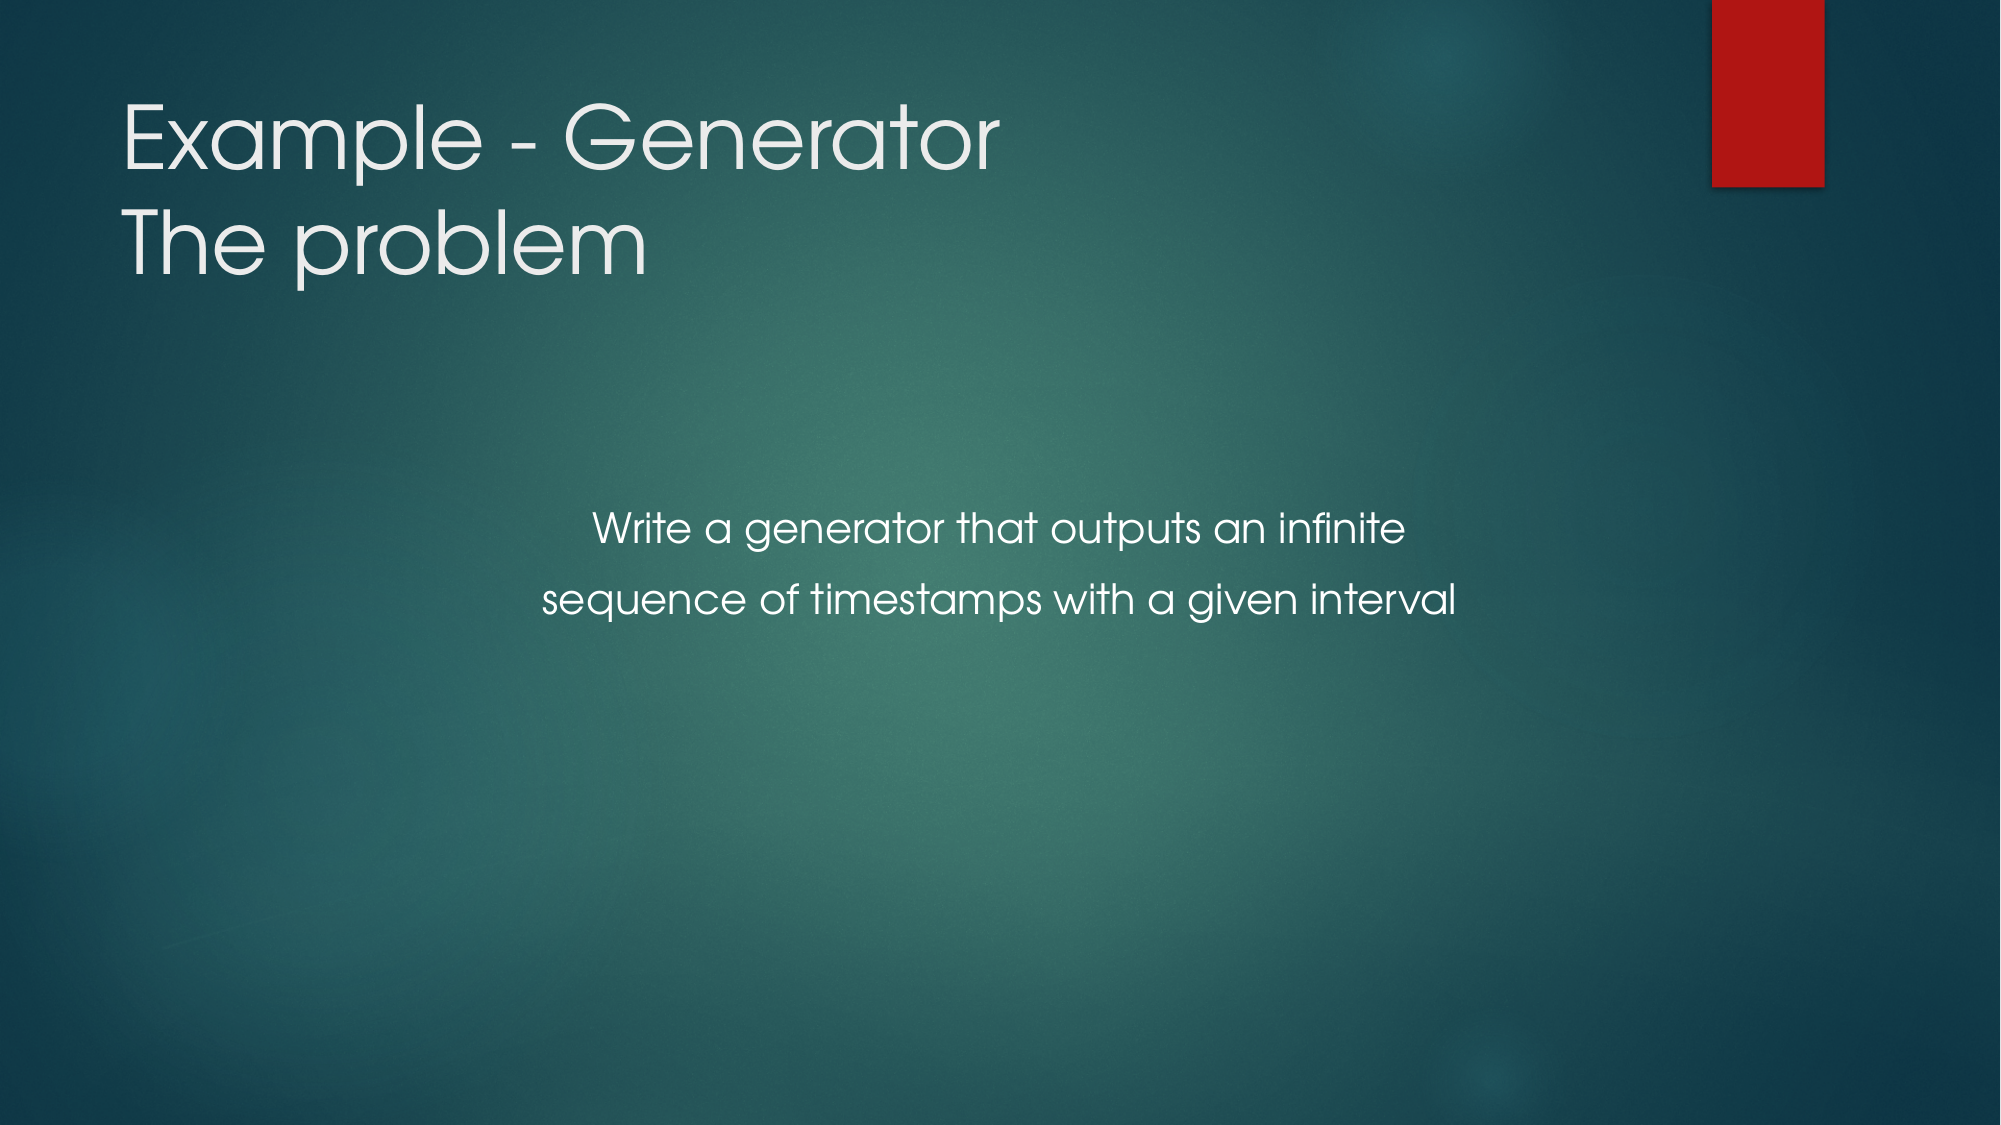

Write a generator that outputs an infinite
sequence of timestamps with a given interval
# Example - Generator The problem